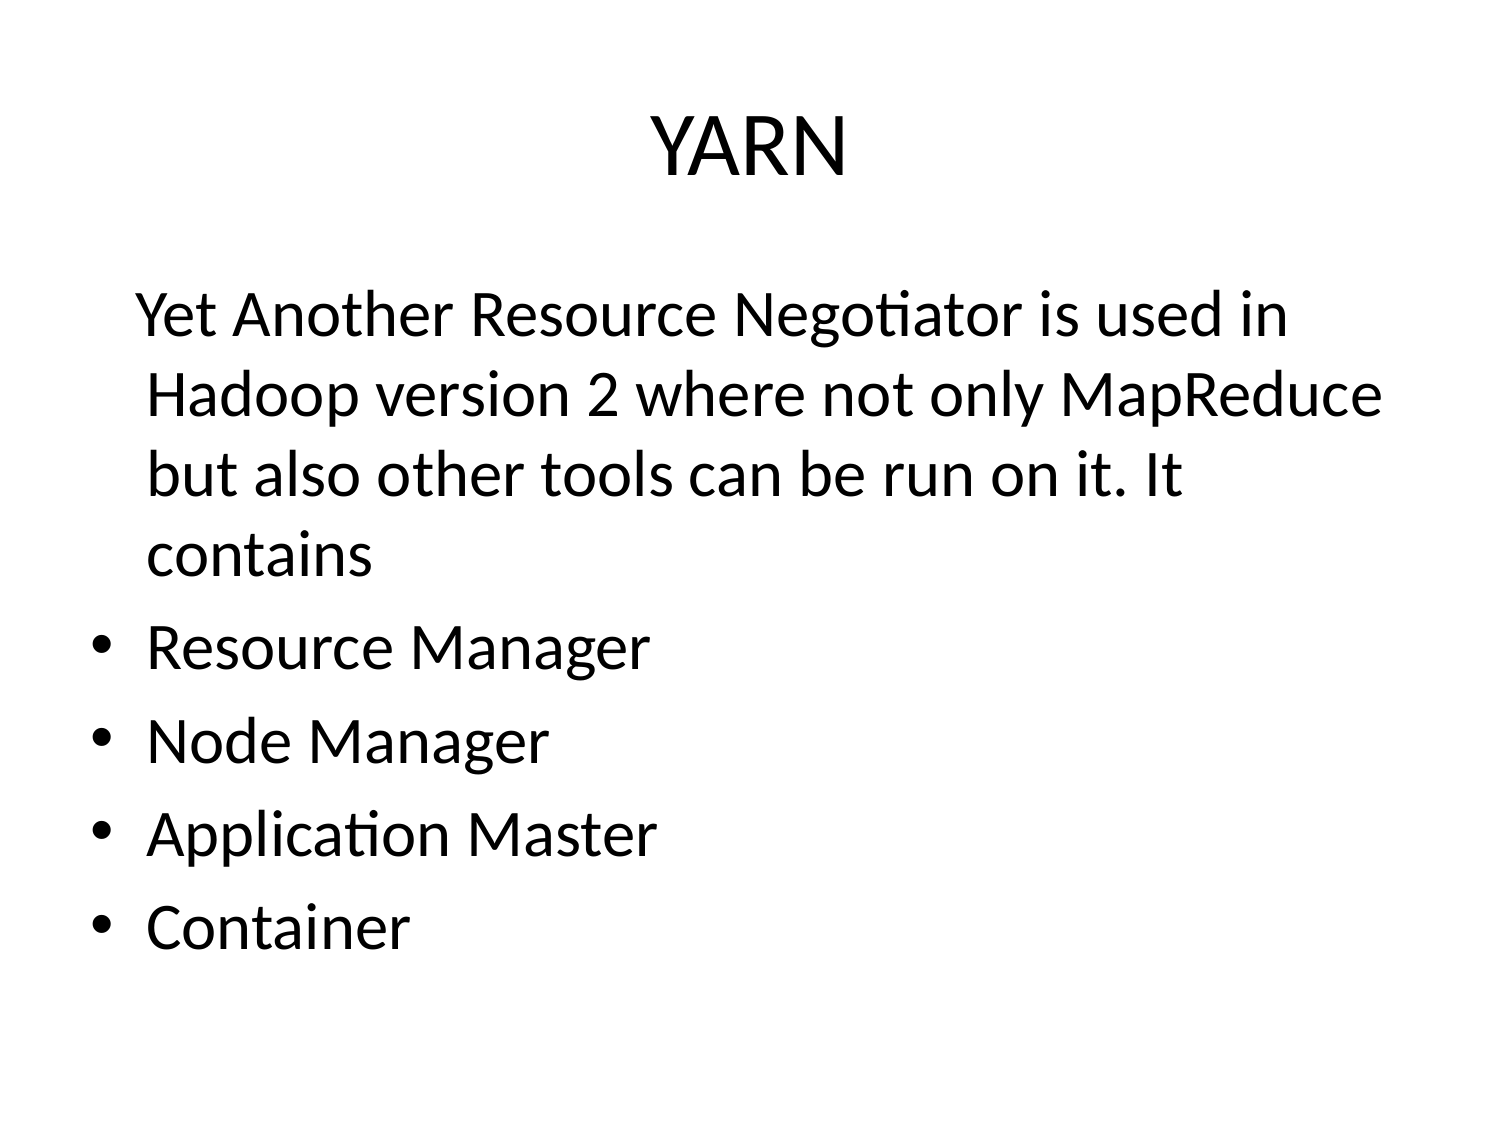

# YARN
   Yet Another Resource Negotiator is used in Hadoop version 2 where not only MapReduce but also other tools can be run on it. It contains
Resource Manager
Node Manager
Application Master
Container